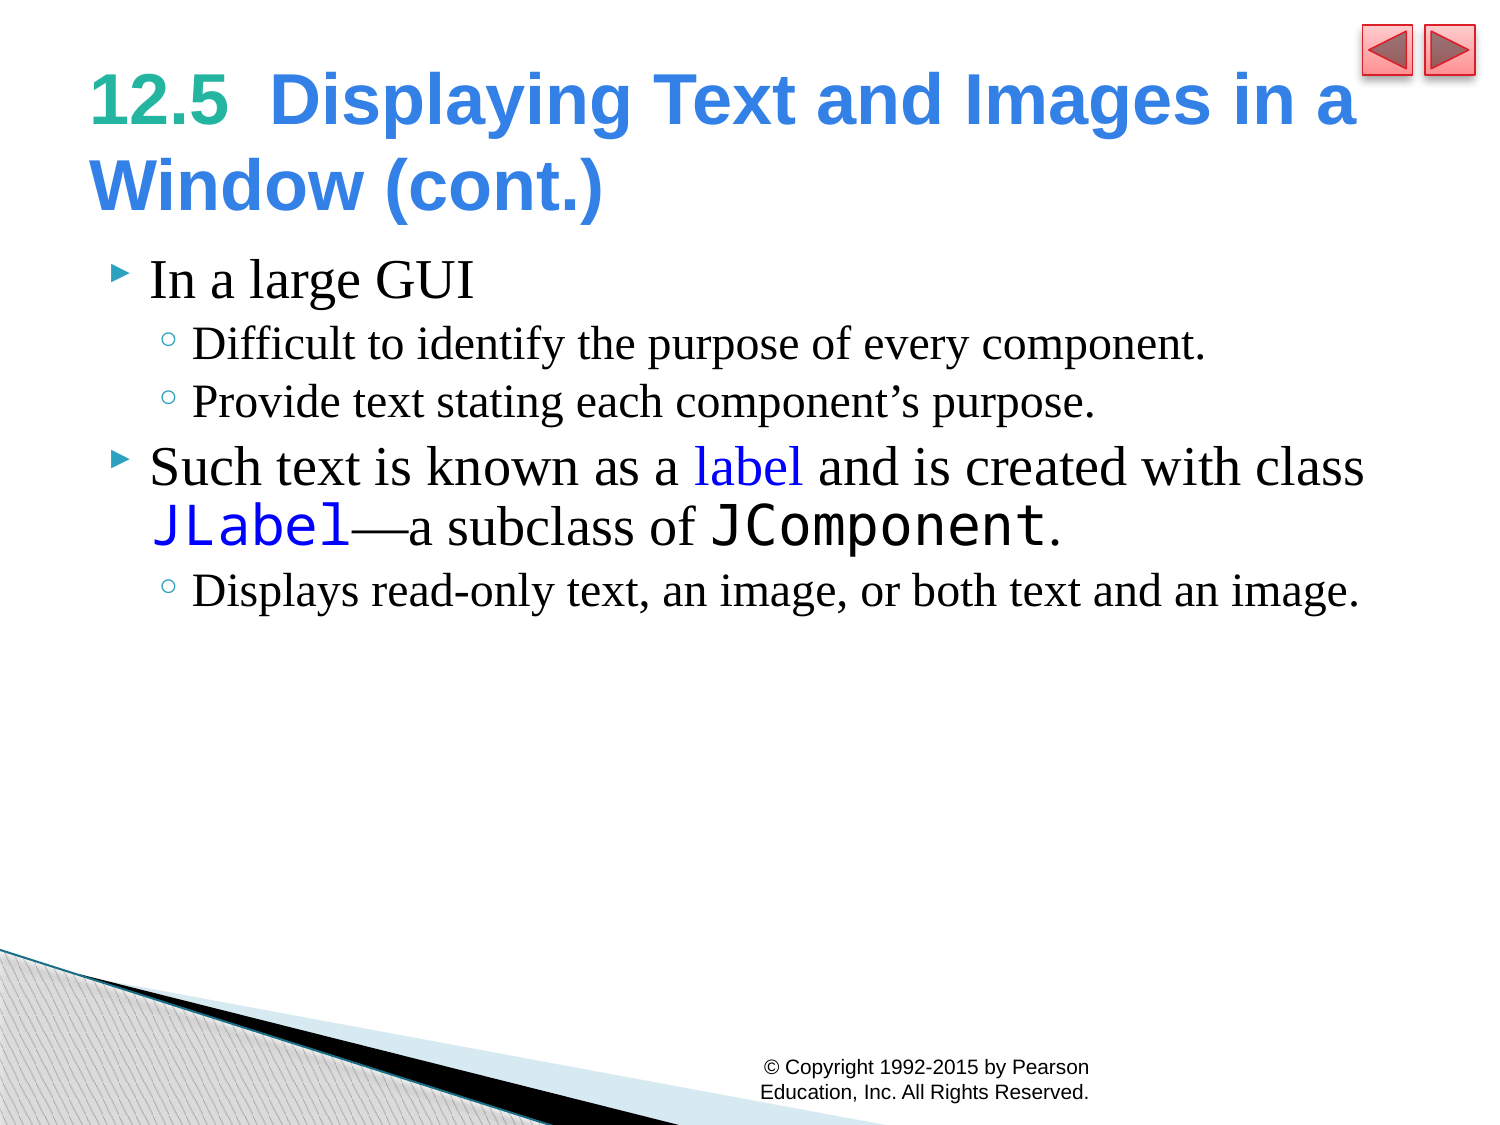

# 12.5  Displaying Text and Images in a Window (cont.)
In a large GUI
Difficult to identify the purpose of every component.
Provide text stating each component’s purpose.
Such text is known as a label and is created with class JLabel—a subclass of JComponent.
Displays read-only text, an image, or both text and an image.
© Copyright 1992-2015 by Pearson Education, Inc. All Rights Reserved.